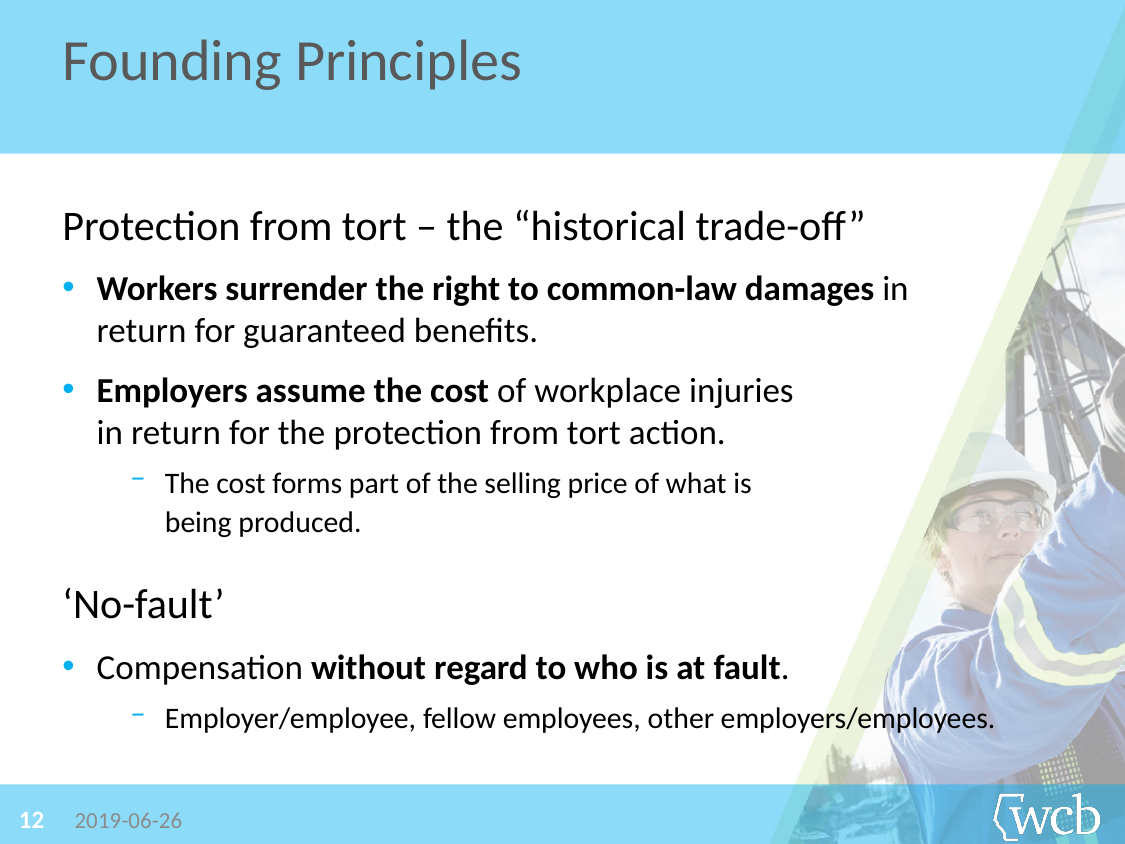

Founding Principles
Protection from tort – the “historical trade-off”
Workers surrender the right to common-law damages in return for guaranteed benefits.
Employers assume the cost of workplace injuries
in return for the protection from tort action.
The cost forms part of the selling price of what is
being produced.
‘No-fault’
Compensation without regard to who is at fault.
Employer/employee, fellow employees, other employers/employees.

12
2019-06-26